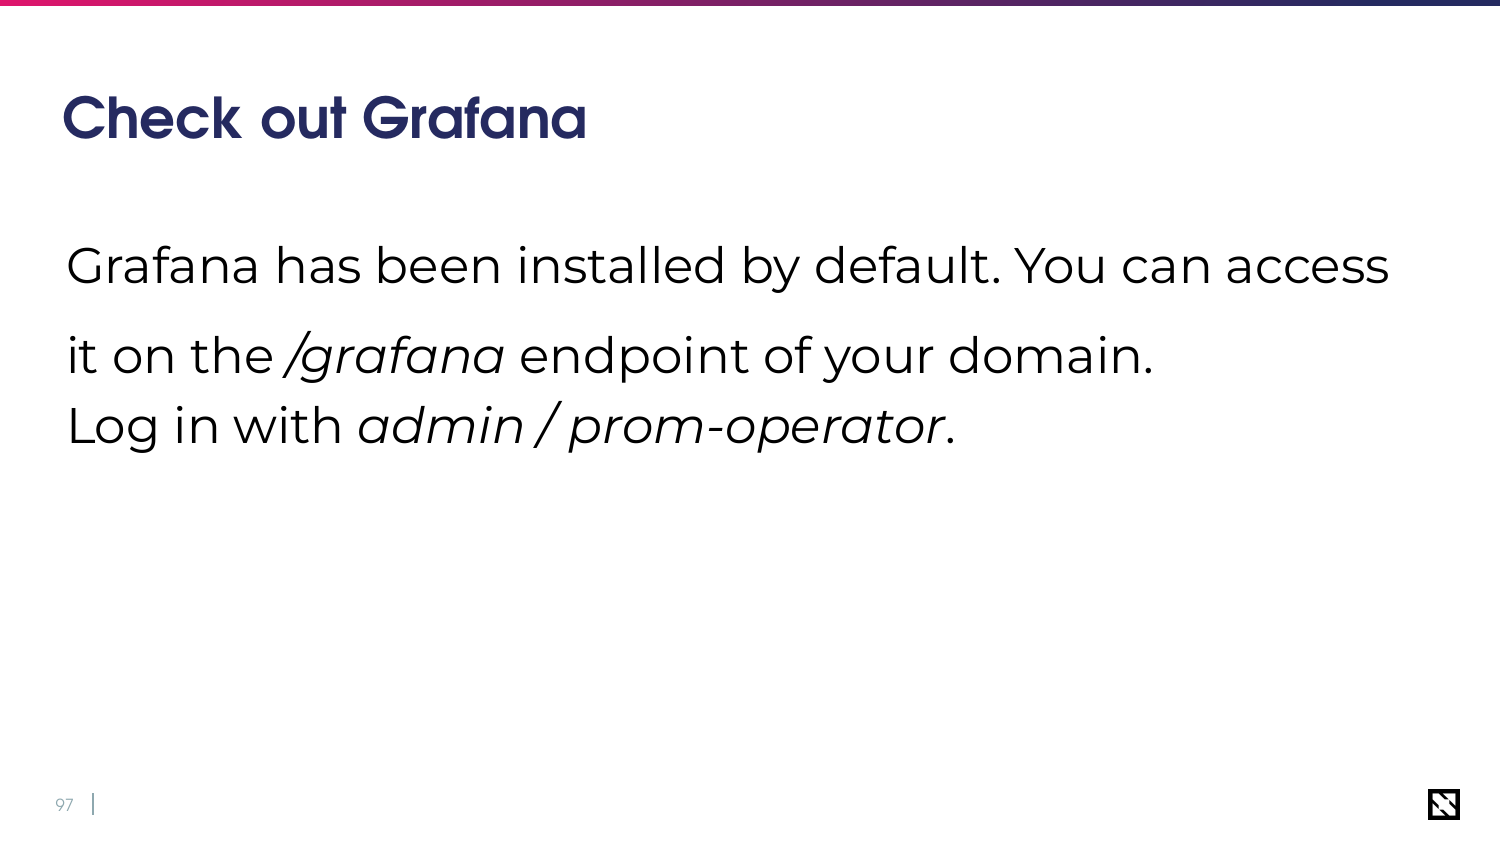

# Check out Grafana
Grafana has been installed by default. You can access it on the /grafana endpoint of your domain.
Log in with admin / prom-operator.